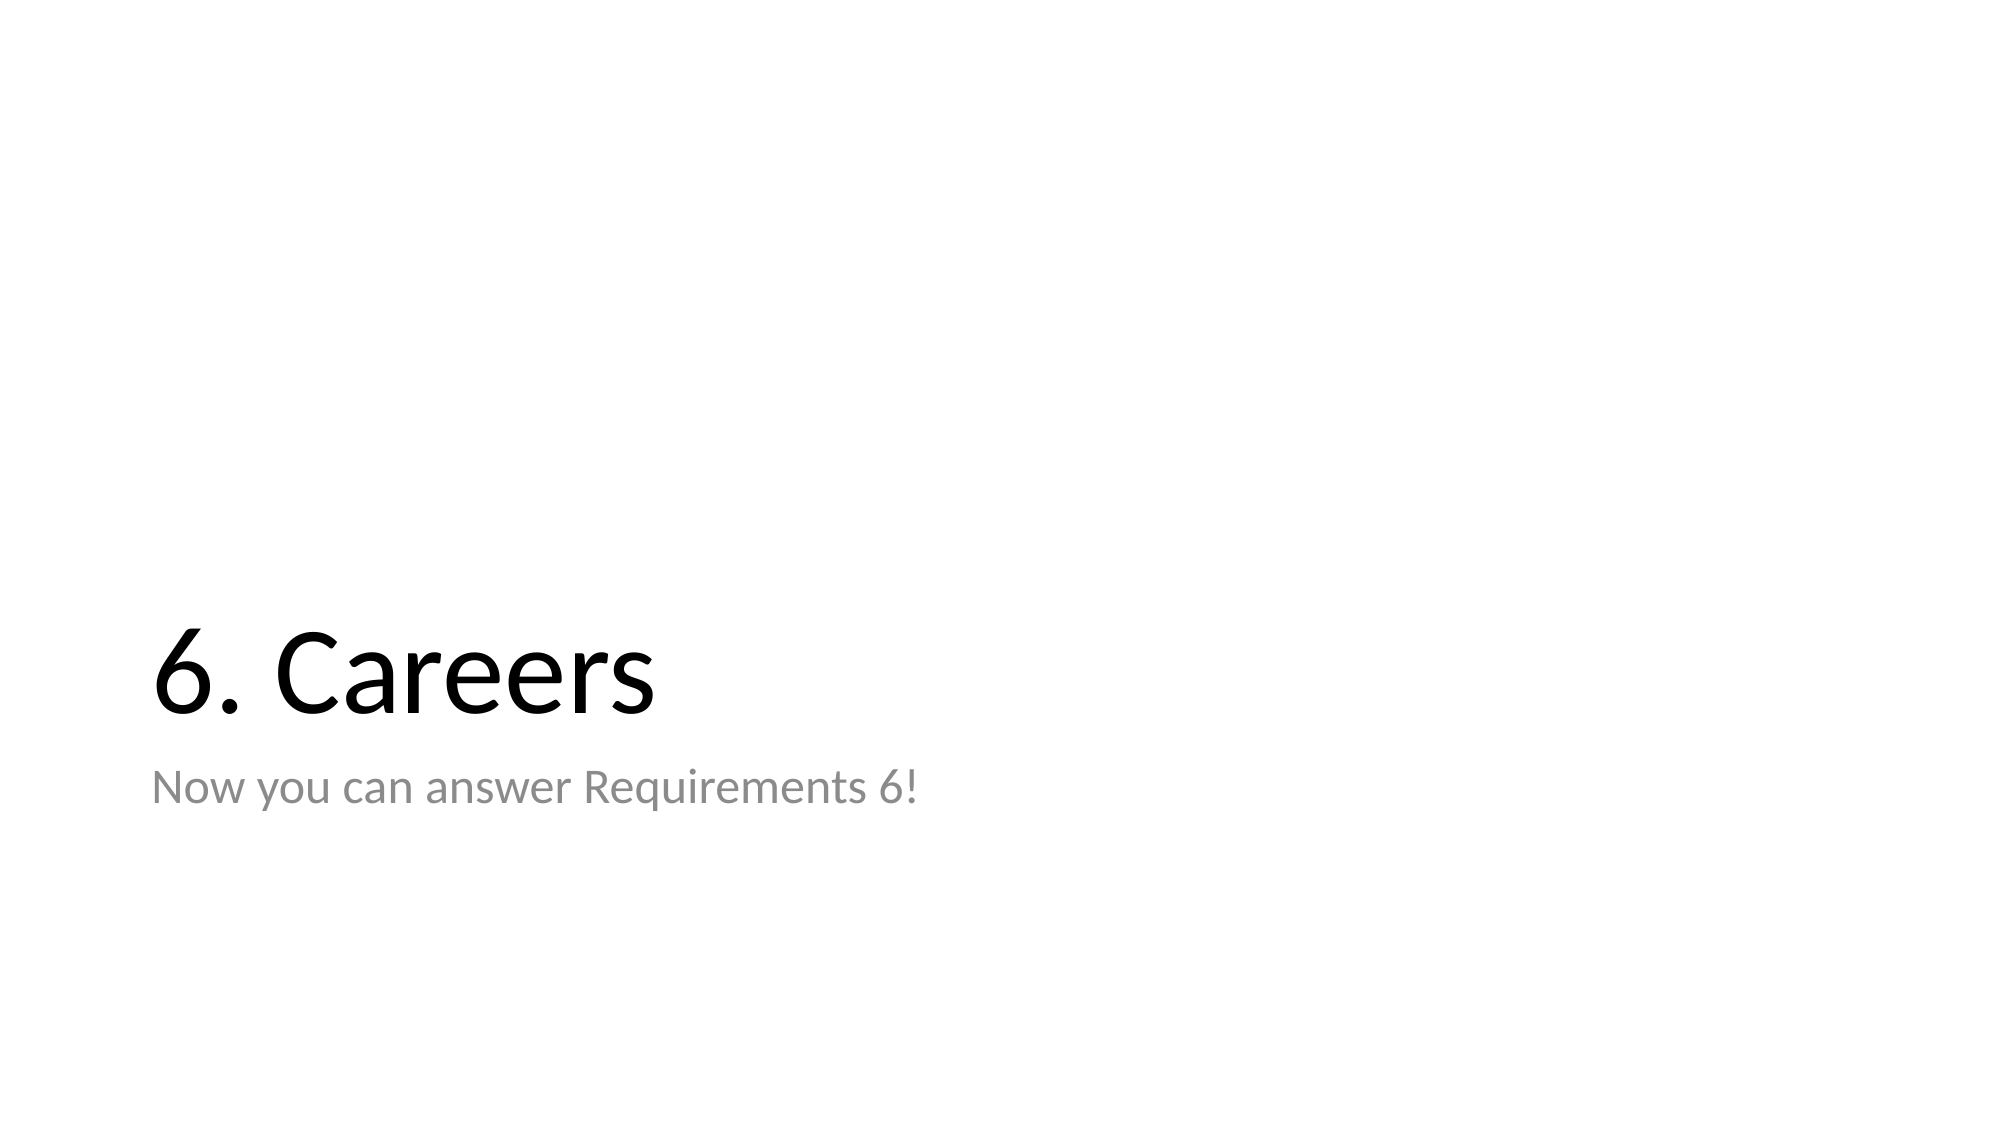

# 6. Careers
Now you can answer Requirements 6!